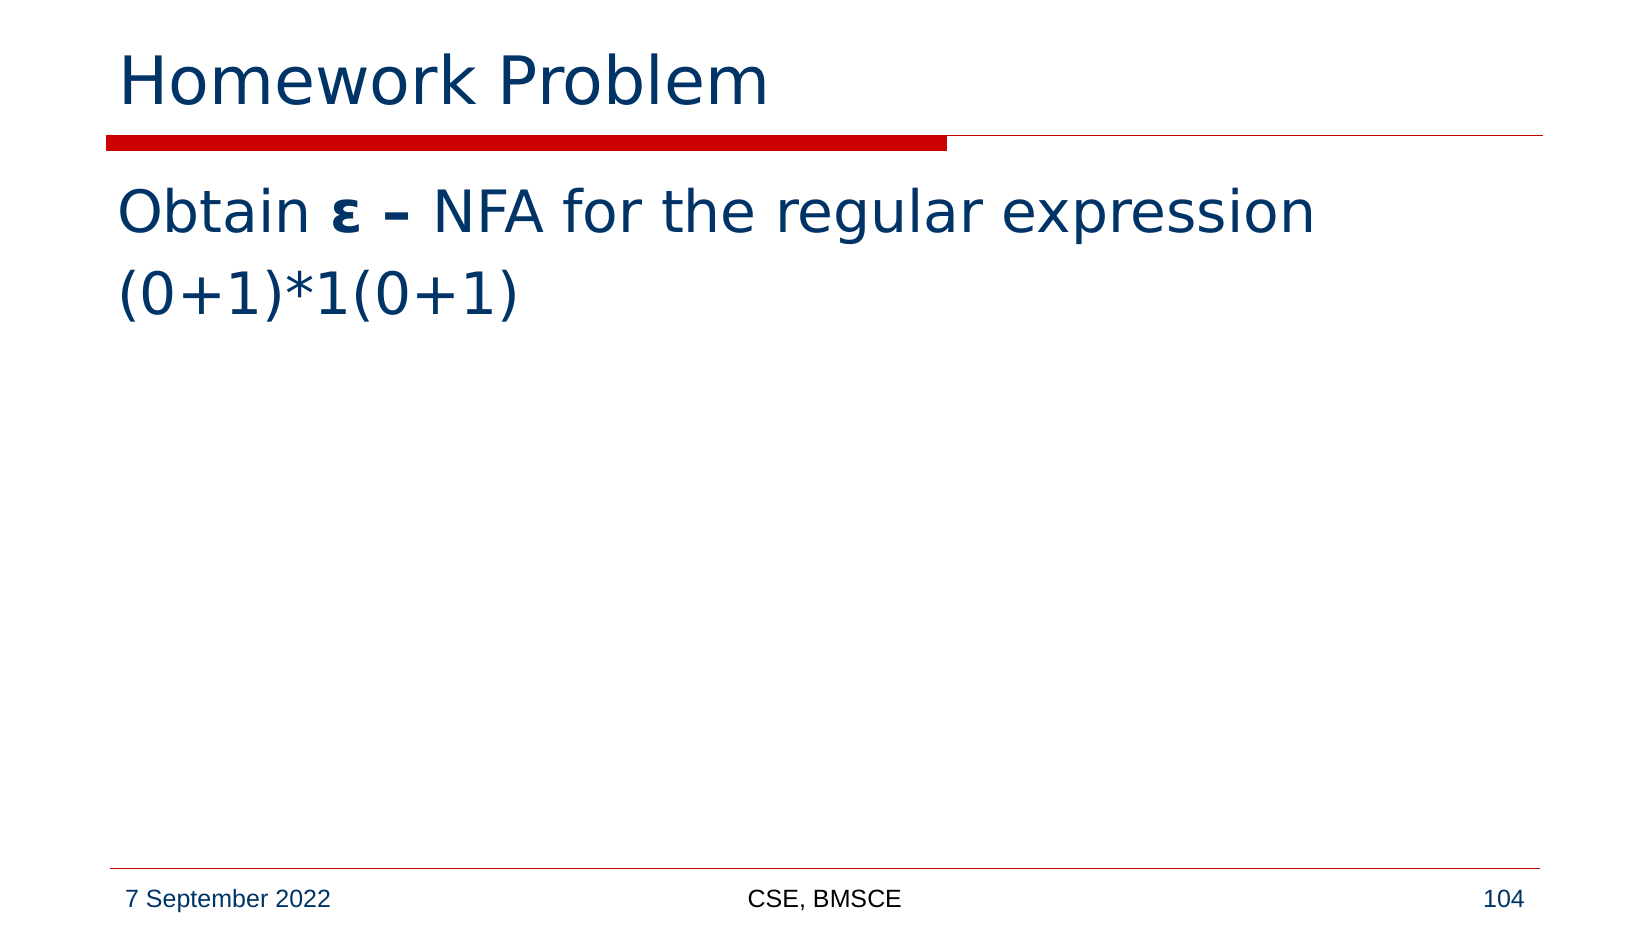

# Homework Problem
Obtain ε – NFA for the regular expression
(0+1)*1(0+1)

CSE, BMSCE
104
7 September 2022